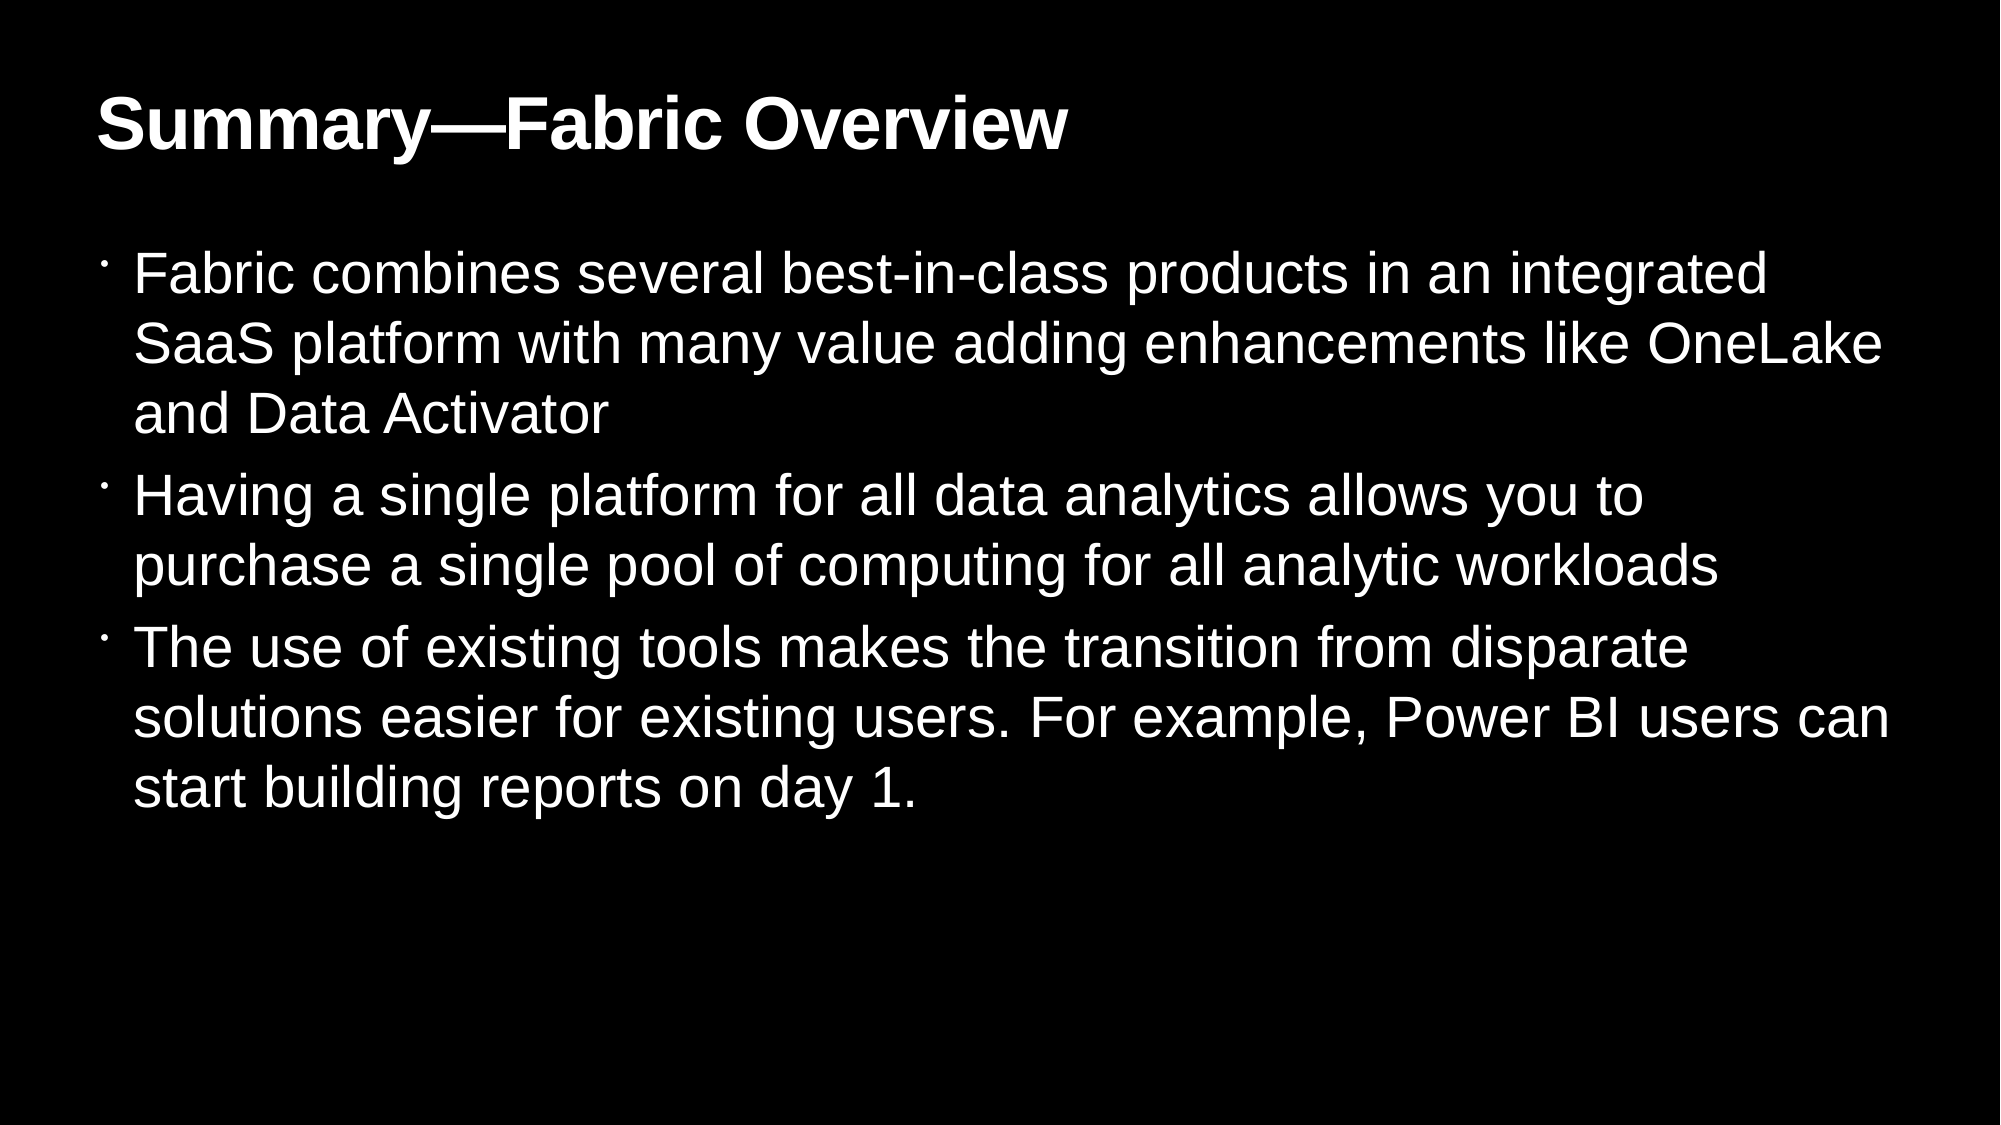

# Summary—Fabric Overview
Fabric combines several best-in-class products in an integrated SaaS platform with many value adding enhancements like OneLake and Data Activator
Having a single platform for all data analytics allows you to purchase a single pool of computing for all analytic workloads
The use of existing tools makes the transition from disparate solutions easier for existing users. For example, Power BI users can start building reports on day 1.